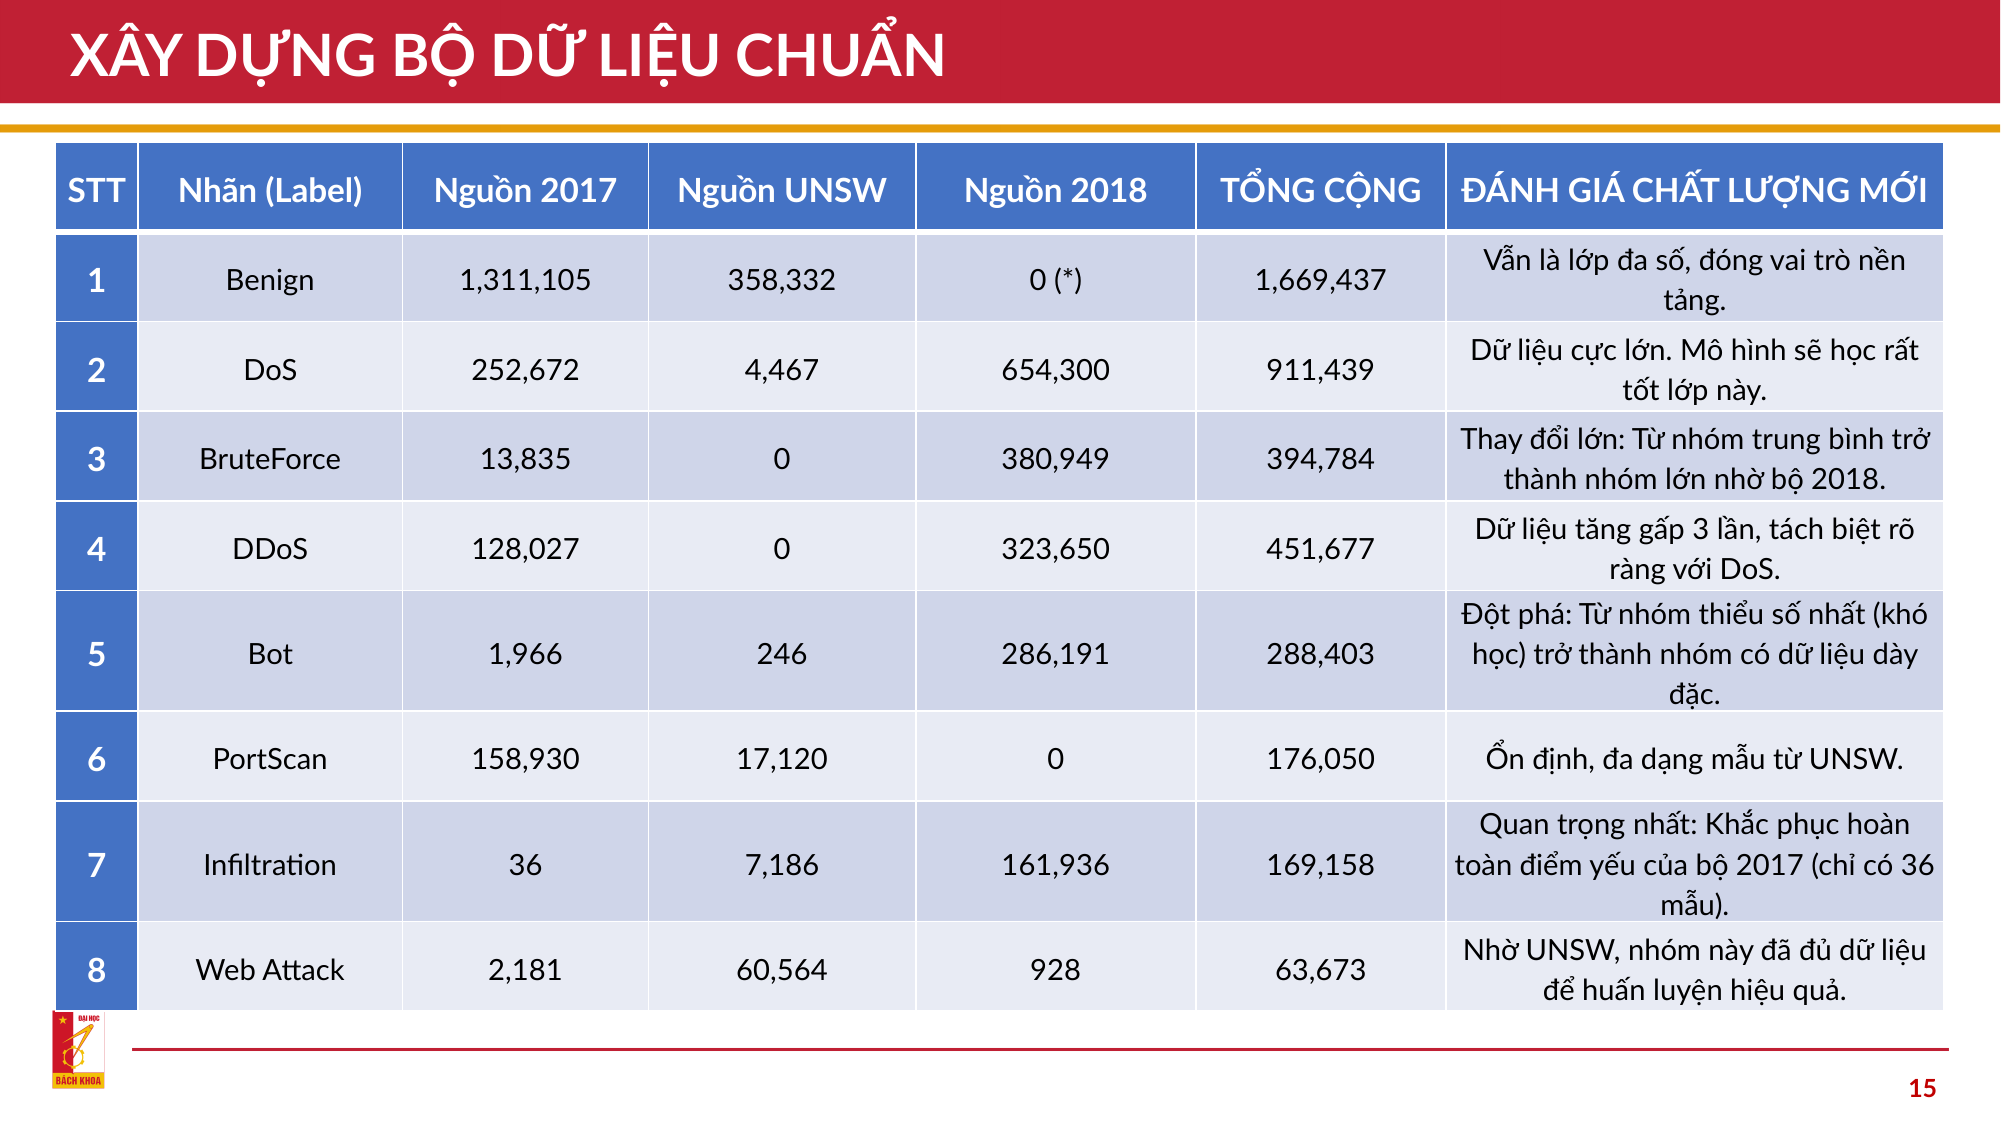

# XÂY DỰNG BỘ DỮ LIỆU CHUẨN
| STT | Nhãn (Label) | Nguồn 2017 | Nguồn UNSW | Nguồn 2018 | TỔNG CỘNG | ĐÁNH GIÁ CHẤT LƯỢNG MỚI |
| --- | --- | --- | --- | --- | --- | --- |
| 1 | Benign | 1,311,105 | 358,332 | 0 (\*) | 1,669,437 | Vẫn là lớp đa số, đóng vai trò nền tảng. |
| 2 | DoS | 252,672 | 4,467 | 654,300 | 911,439 | Dữ liệu cực lớn. Mô hình sẽ học rất tốt lớp này. |
| 3 | BruteForce | 13,835 | 0 | 380,949 | 394,784 | Thay đổi lớn: Từ nhóm trung bình trở thành nhóm lớn nhờ bộ 2018. |
| 4 | DDoS | 128,027 | 0 | 323,650 | 451,677 | Dữ liệu tăng gấp 3 lần, tách biệt rõ ràng với DoS. |
| 5 | Bot | 1,966 | 246 | 286,191 | 288,403 | Đột phá: Từ nhóm thiểu số nhất (khó học) trở thành nhóm có dữ liệu dày đặc. |
| 6 | PortScan | 158,930 | 17,120 | 0 | 176,050 | Ổn định, đa dạng mẫu từ UNSW. |
| 7 | Infiltration | 36 | 7,186 | 161,936 | 169,158 | Quan trọng nhất: Khắc phục hoàn toàn điểm yếu của bộ 2017 (chỉ có 36 mẫu). |
| 8 | Web Attack | 2,181 | 60,564 | 928 | 63,673 | Nhờ UNSW, nhóm này đã đủ dữ liệu để huấn luyện hiệu quả. |
15